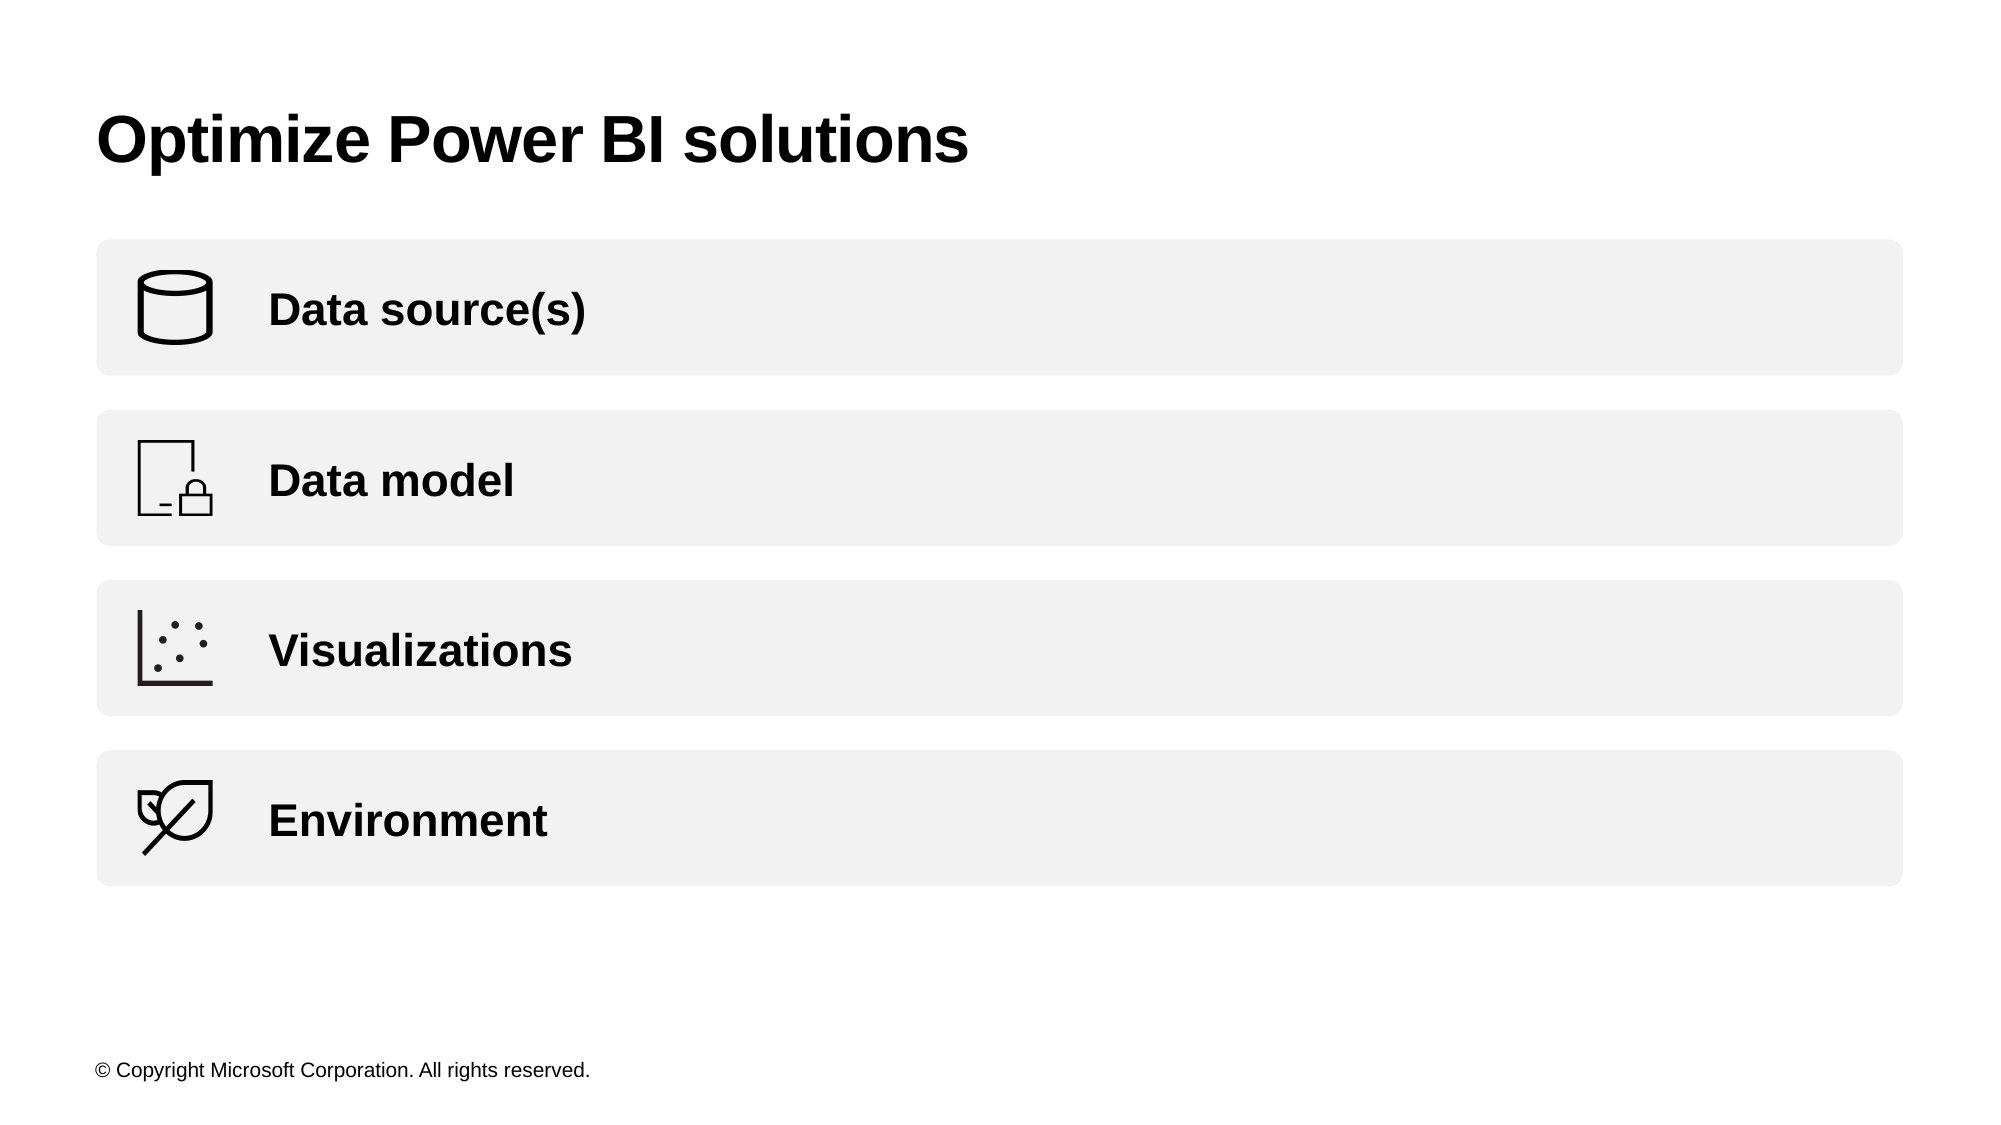

# Optimize Power BI solutions
Data source(s)
Data model
Visualizations
Environment